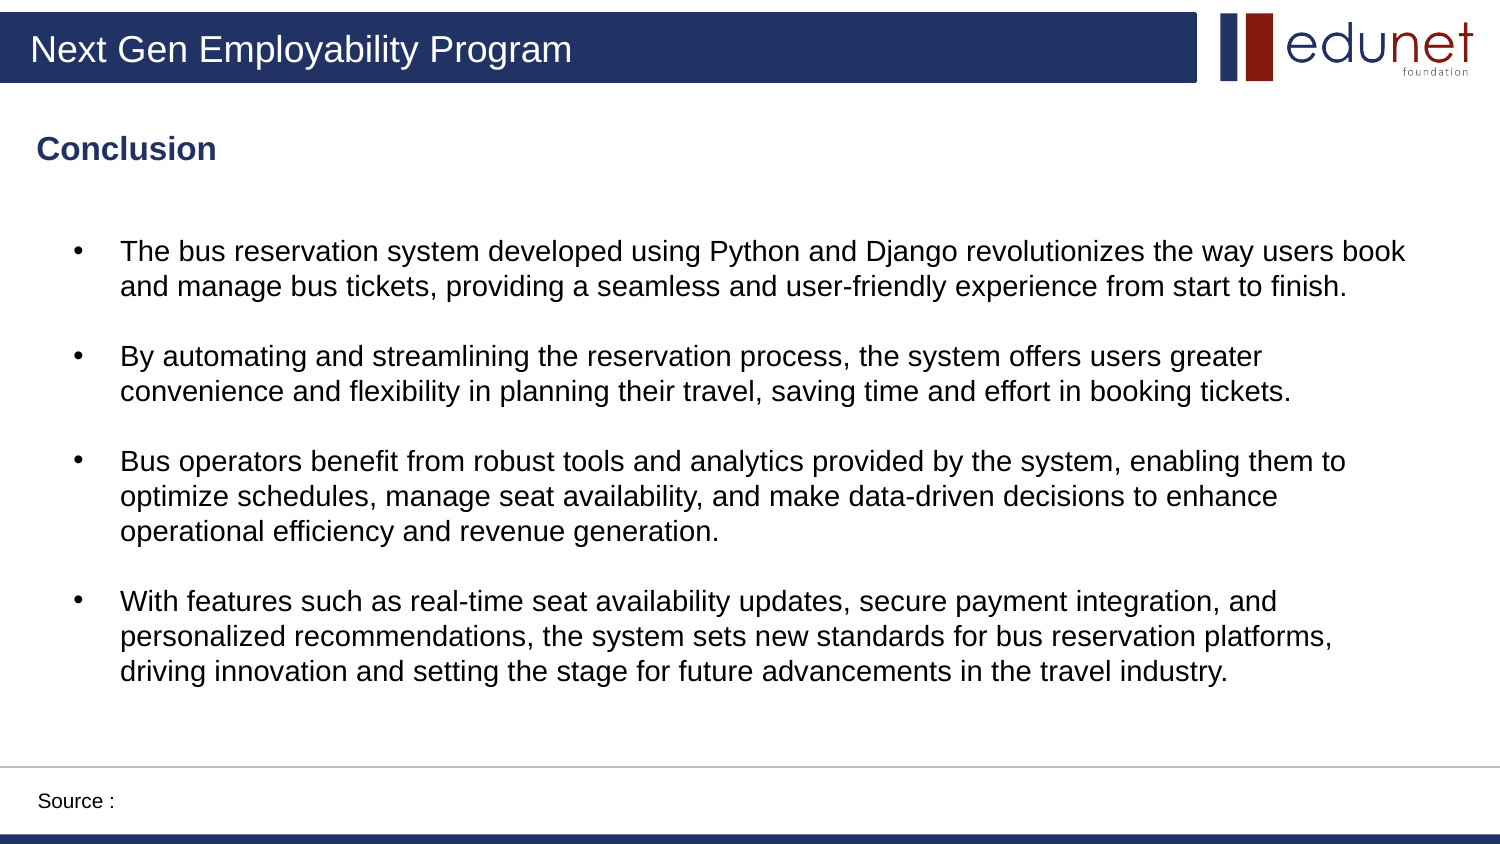

Conclusion
The bus reservation system developed using Python and Django revolutionizes the way users book and manage bus tickets, providing a seamless and user-friendly experience from start to finish.

By automating and streamlining the reservation process, the system offers users greater convenience and flexibility in planning their travel, saving time and effort in booking tickets.

Bus operators benefit from robust tools and analytics provided by the system, enabling them to optimize schedules, manage seat availability, and make data-driven decisions to enhance operational efficiency and revenue generation.

With features such as real-time seat availability updates, secure payment integration, and personalized recommendations, the system sets new standards for bus reservation platforms, driving innovation and setting the stage for future advancements in the travel industry.
Source :